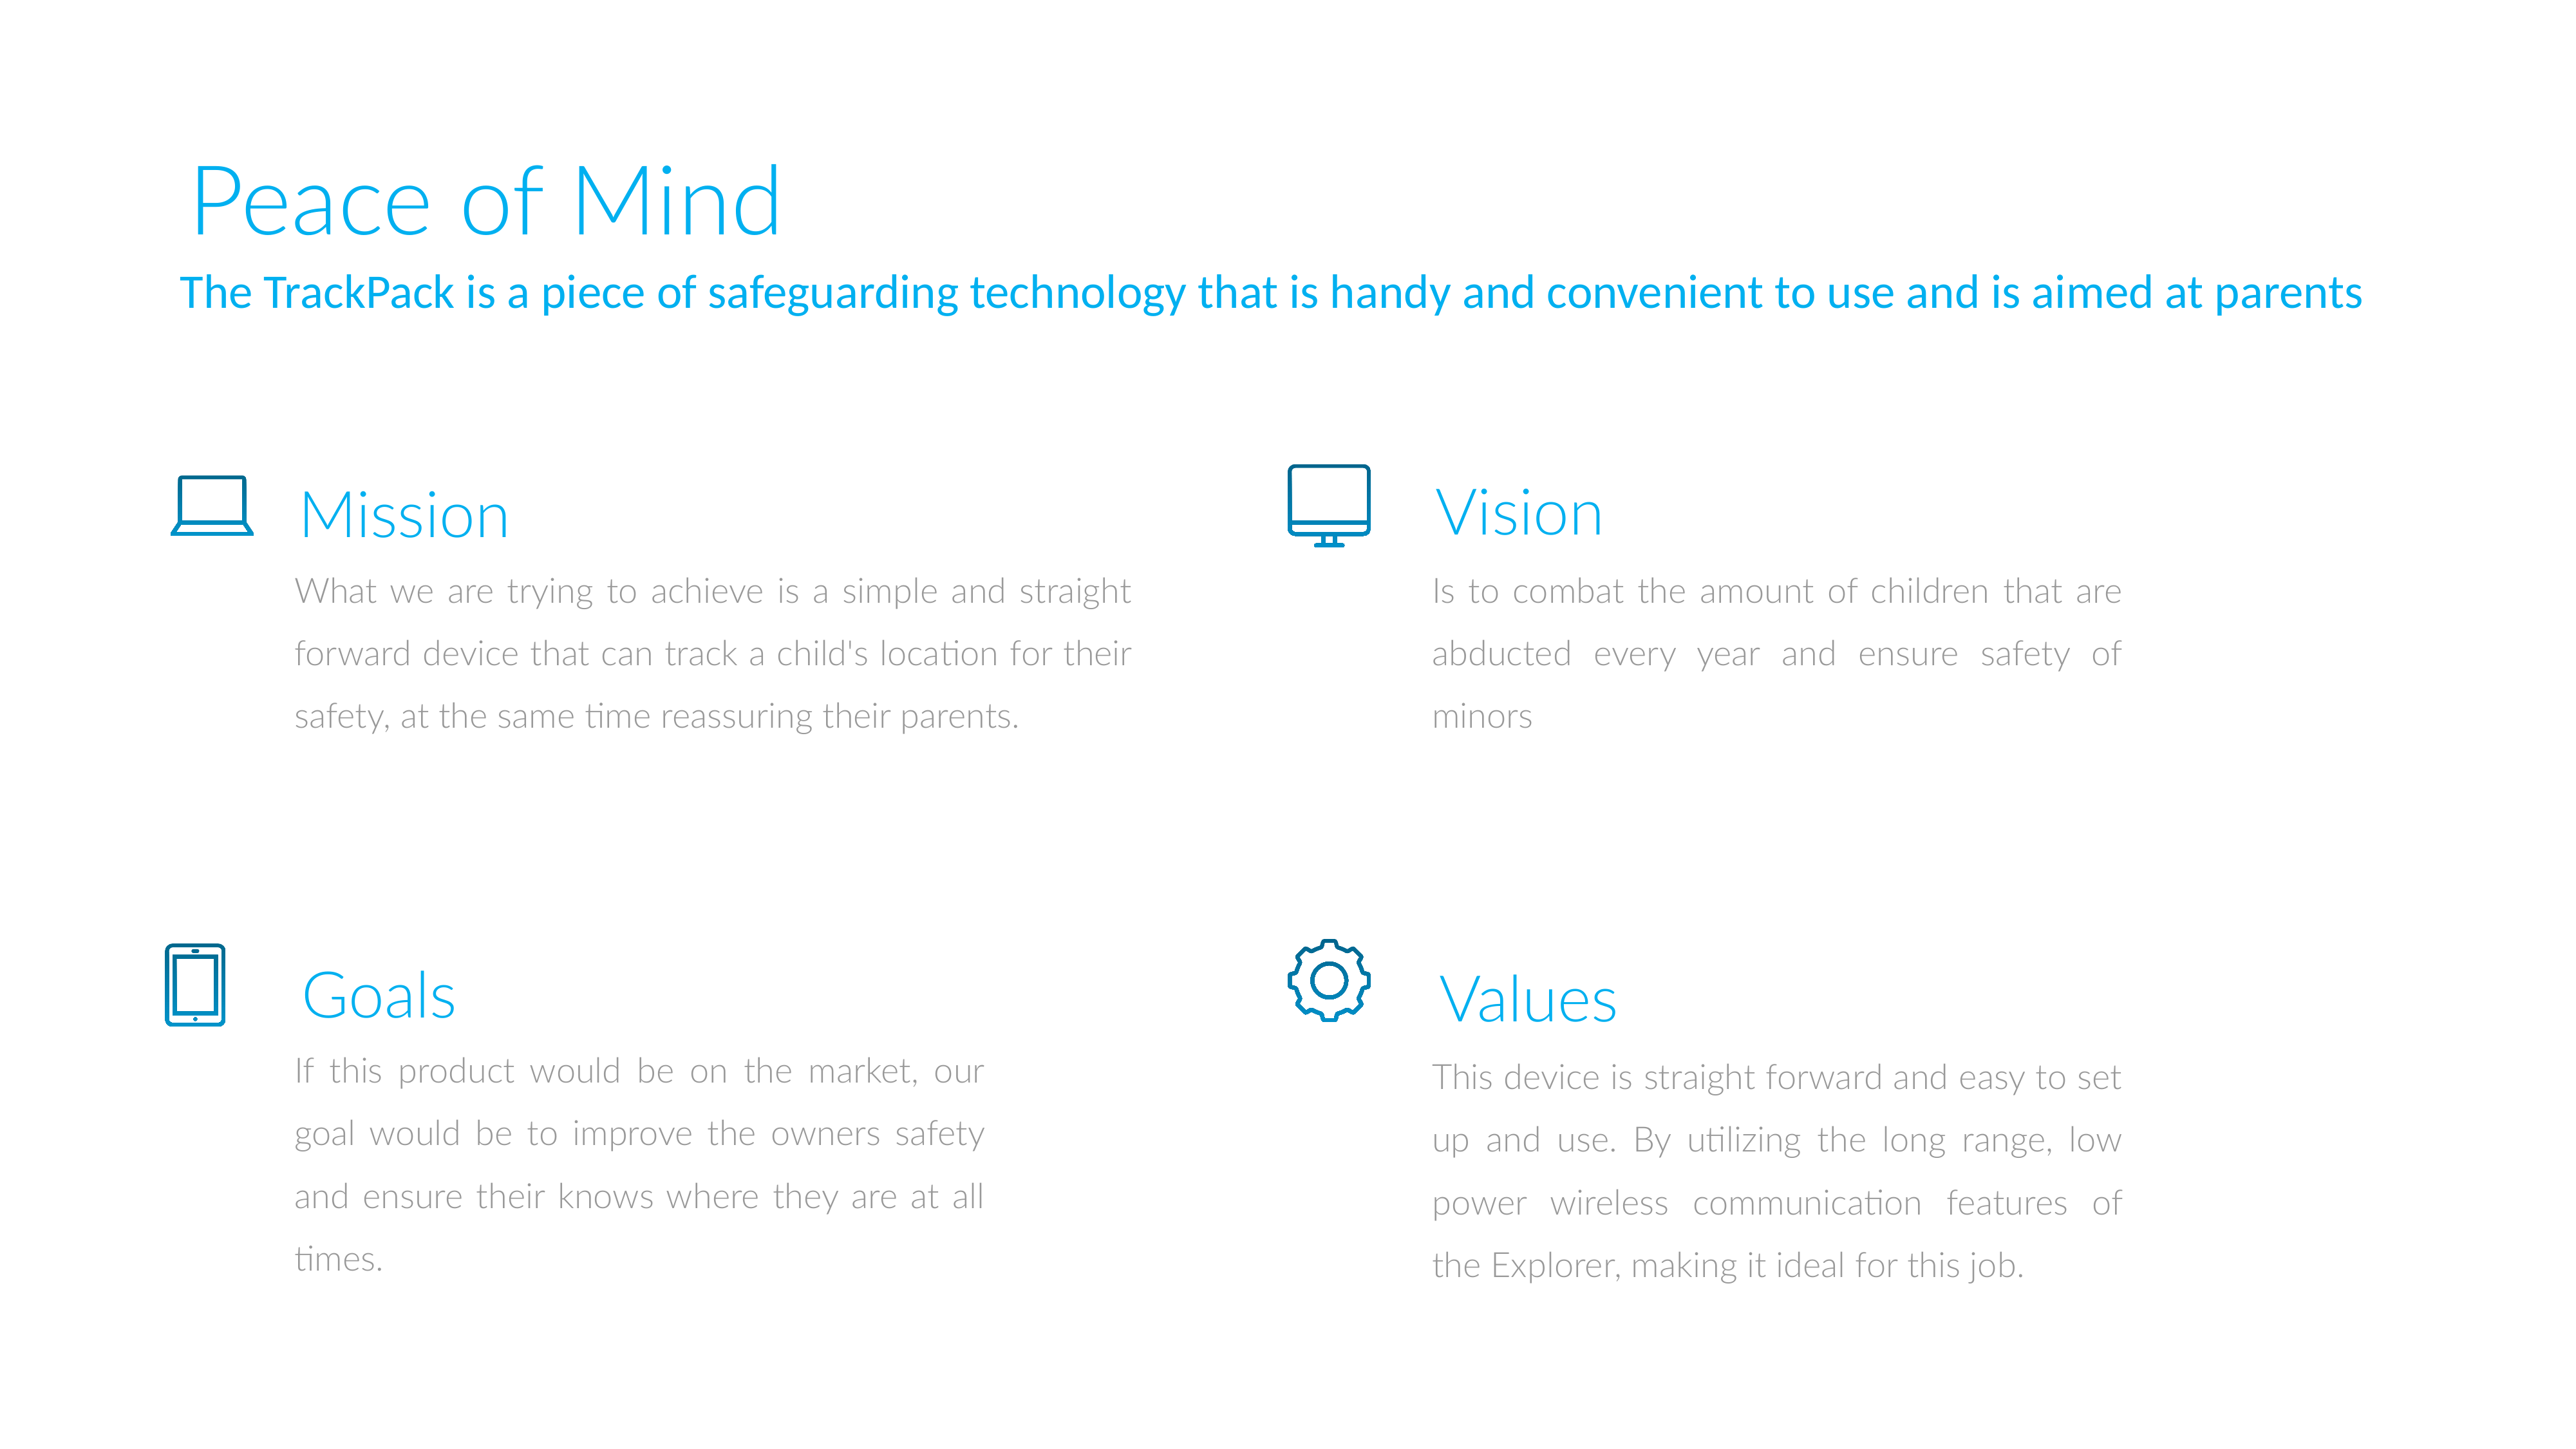

Peace of Mind
The TrackPack is a piece of safeguarding technology that is handy and convenient to use and is aimed at parents
Vision
Mission

What we are trying to achieve is a simple and straight forward device that can track a child's location for their safety, at the same time reassuring their parents.

Is to combat the amount of children that are abducted every year and ensure safety of minors
Goals
Values

If this product would be on the market, our goal would be to improve the owners safety and ensure their knows where they are at all times.
This device is straight forward and easy to set up and use. By utilizing the long range, low power wireless communication features of the Explorer, making it ideal for this job.